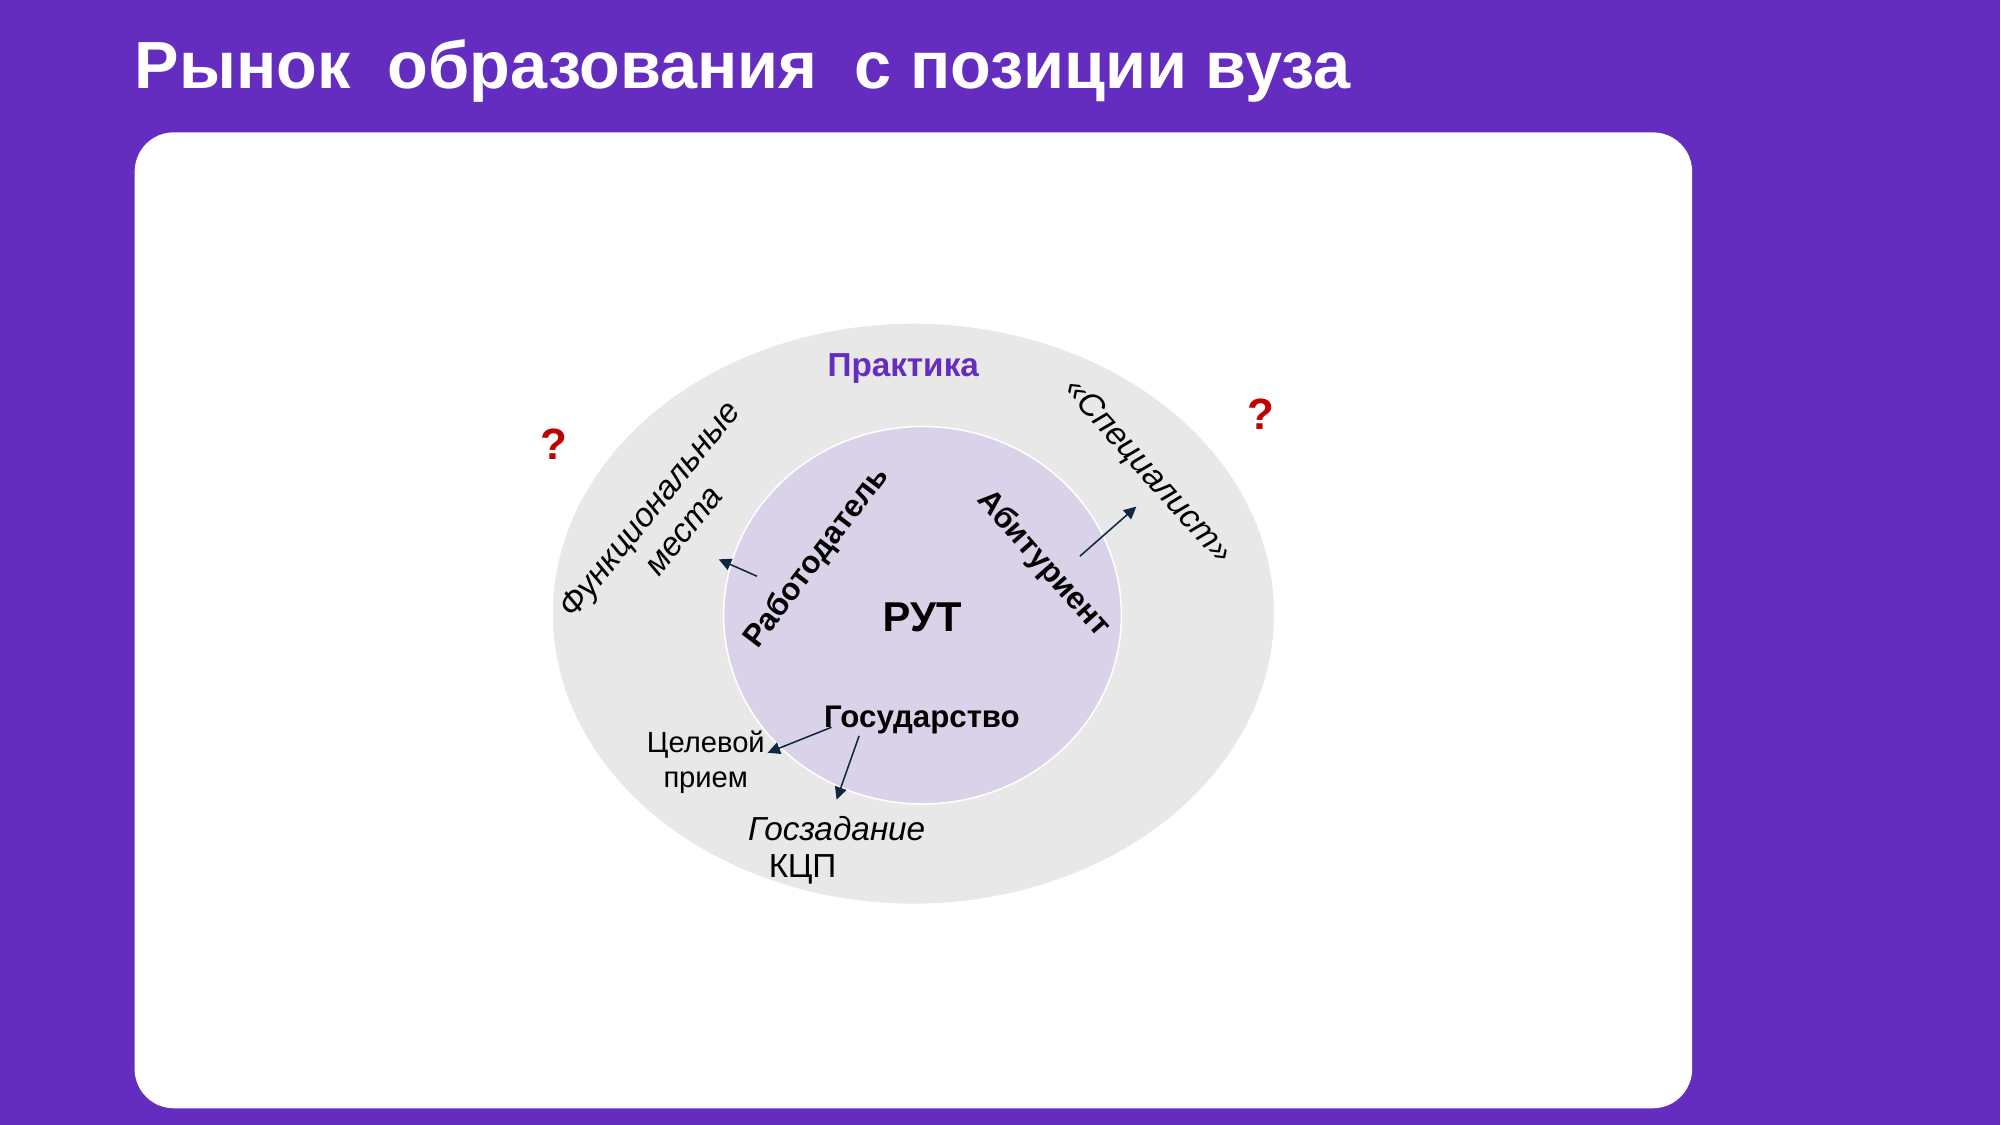

Рынок  образования  с позиции вуза

Практика
?
?

«Специалист»

Функциональные
места
Работодатель
Абитуриент
РУТ
Государство

Целевой прием

Госзадание
КЦП